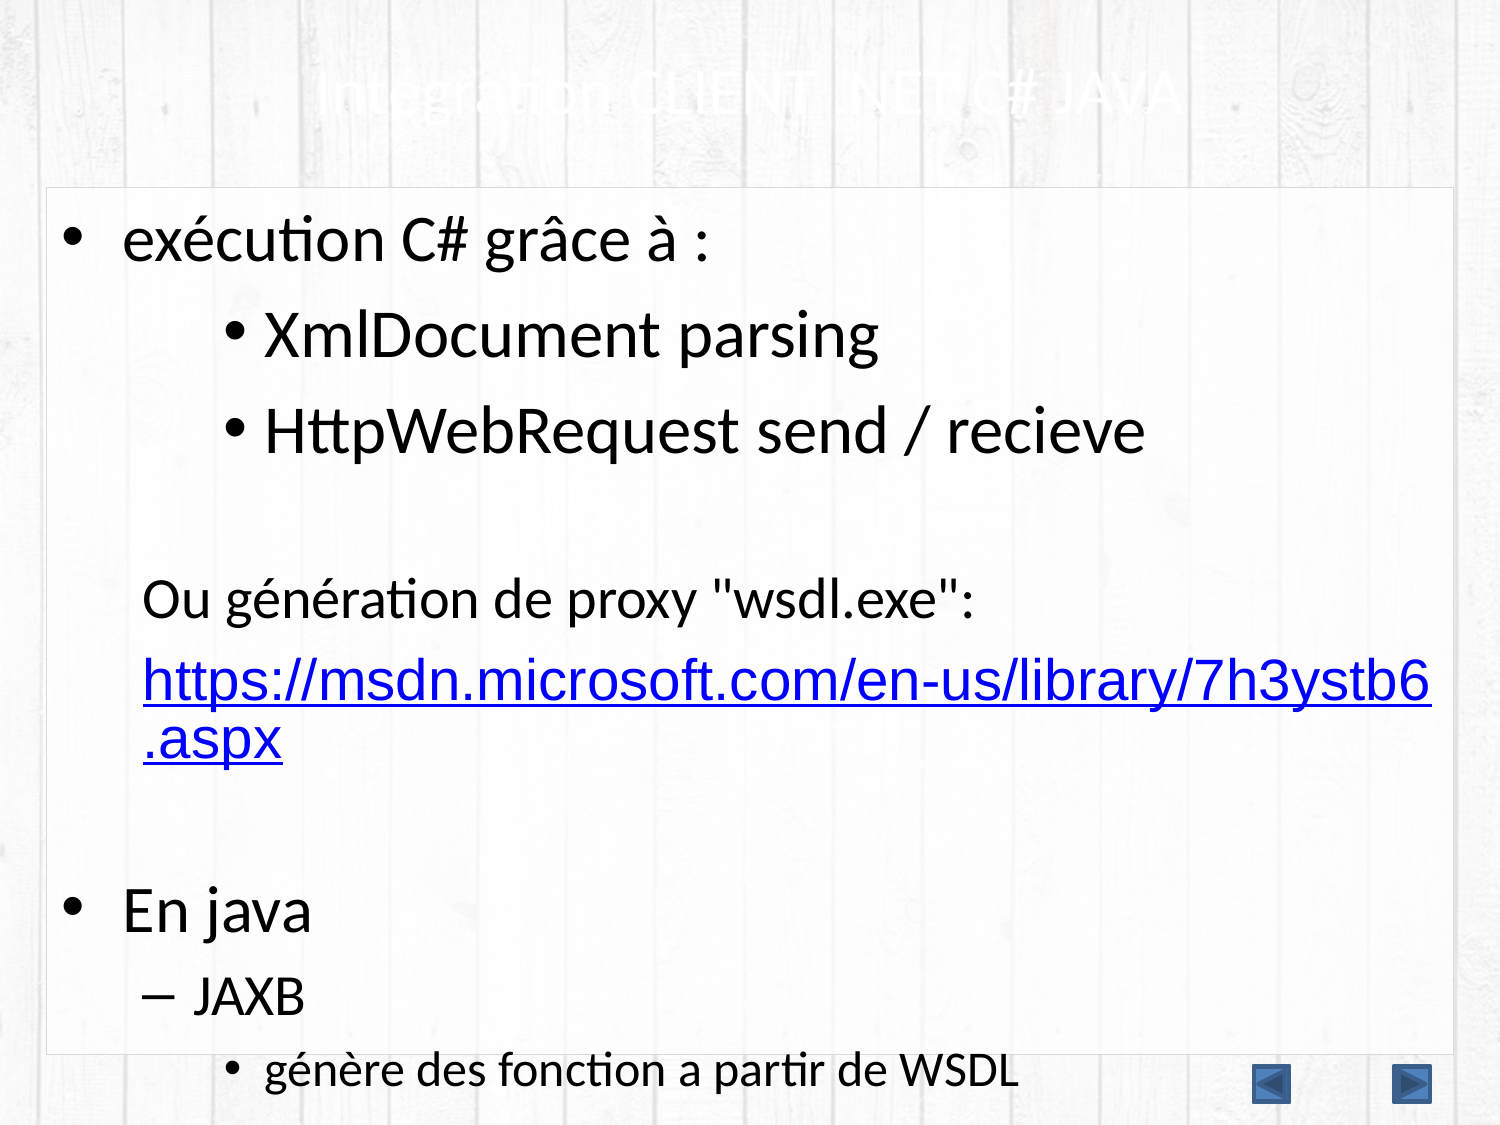

# Intégration CLIENT .NET C# JAVA
exécution C# grâce à :
XmlDocument parsing
HttpWebRequest send / recieve

Ou génération de proxy "wsdl.exe":
https://msdn.microsoft.com/en-us/library/7h3ystb6.aspx

En java
JAXB
génère des fonction a partir de WSDL